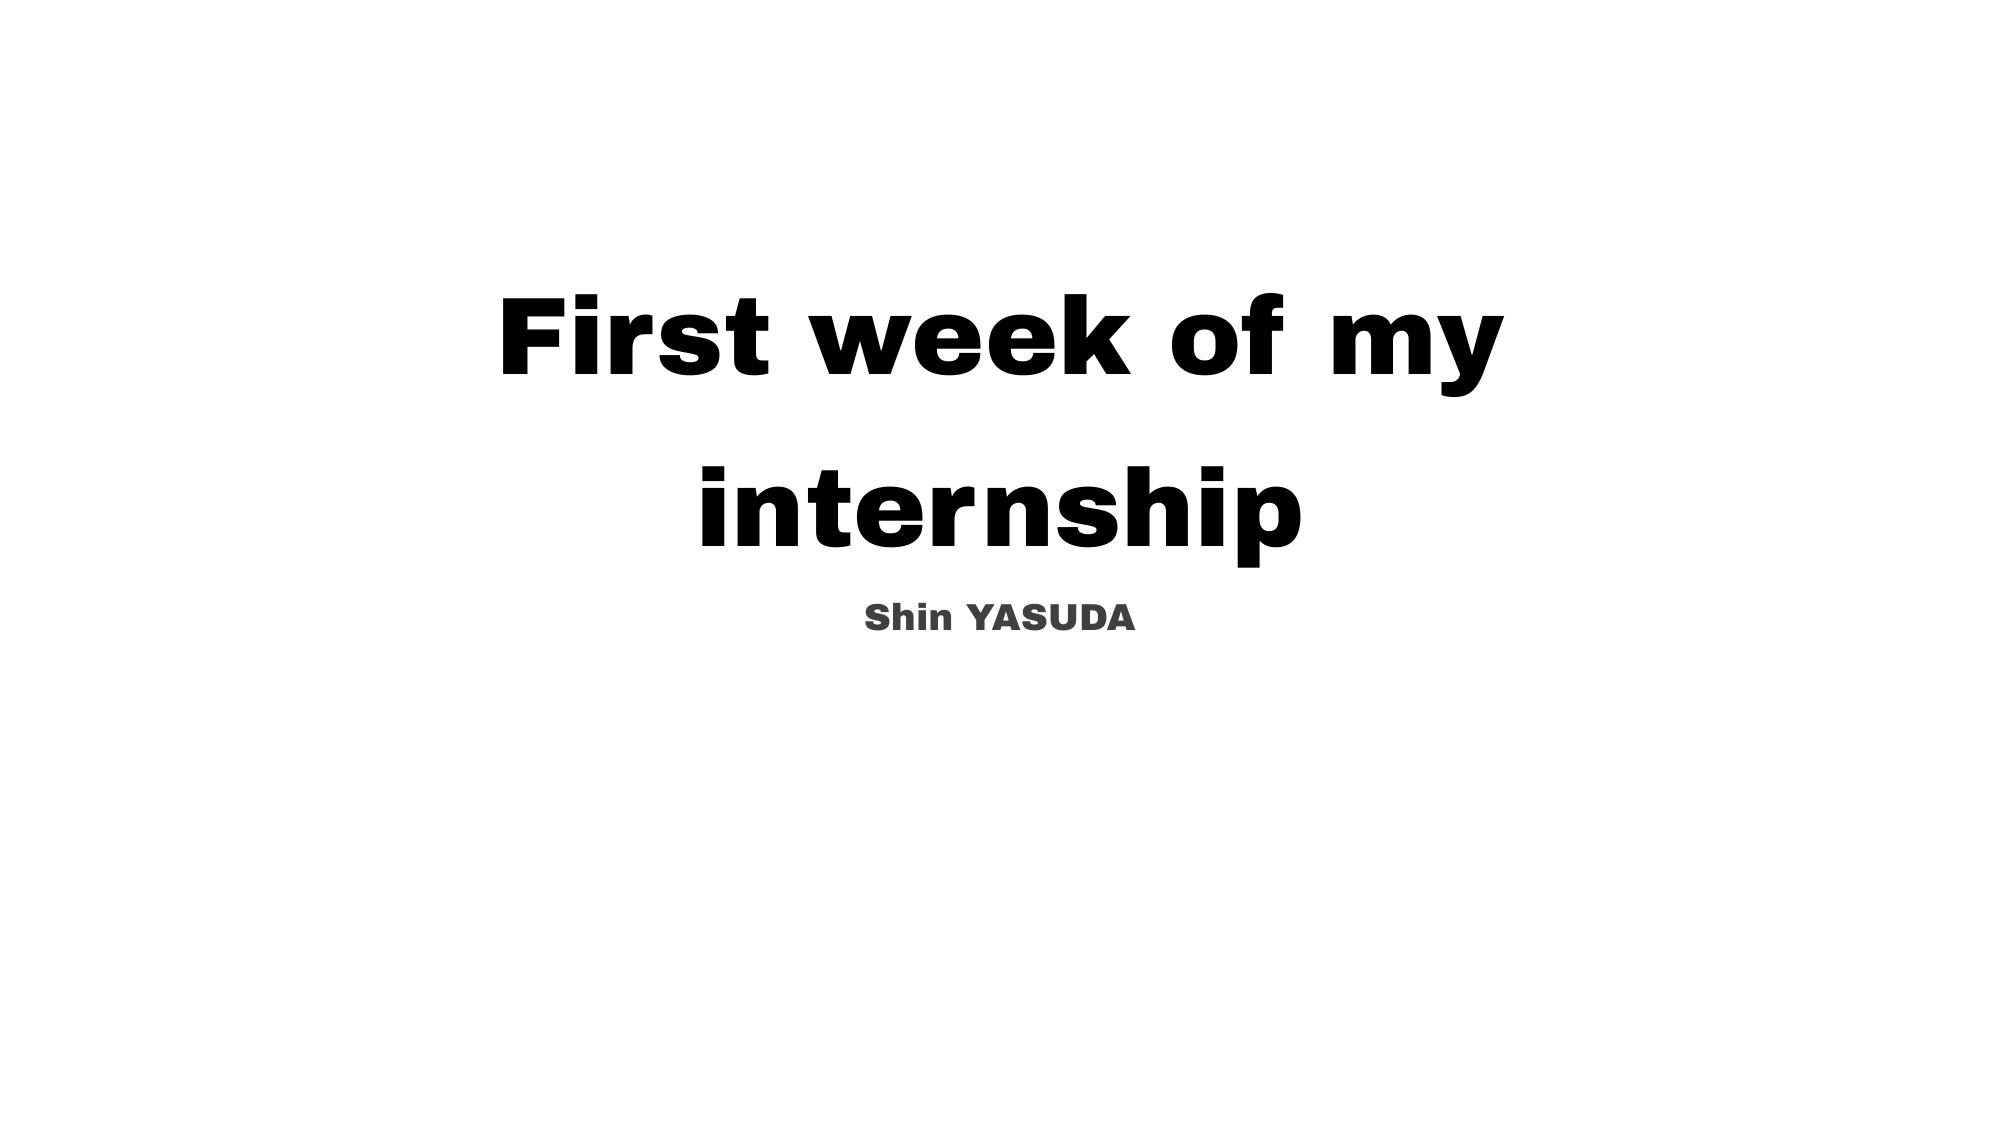

# First week of my internship
Shin YASUDA